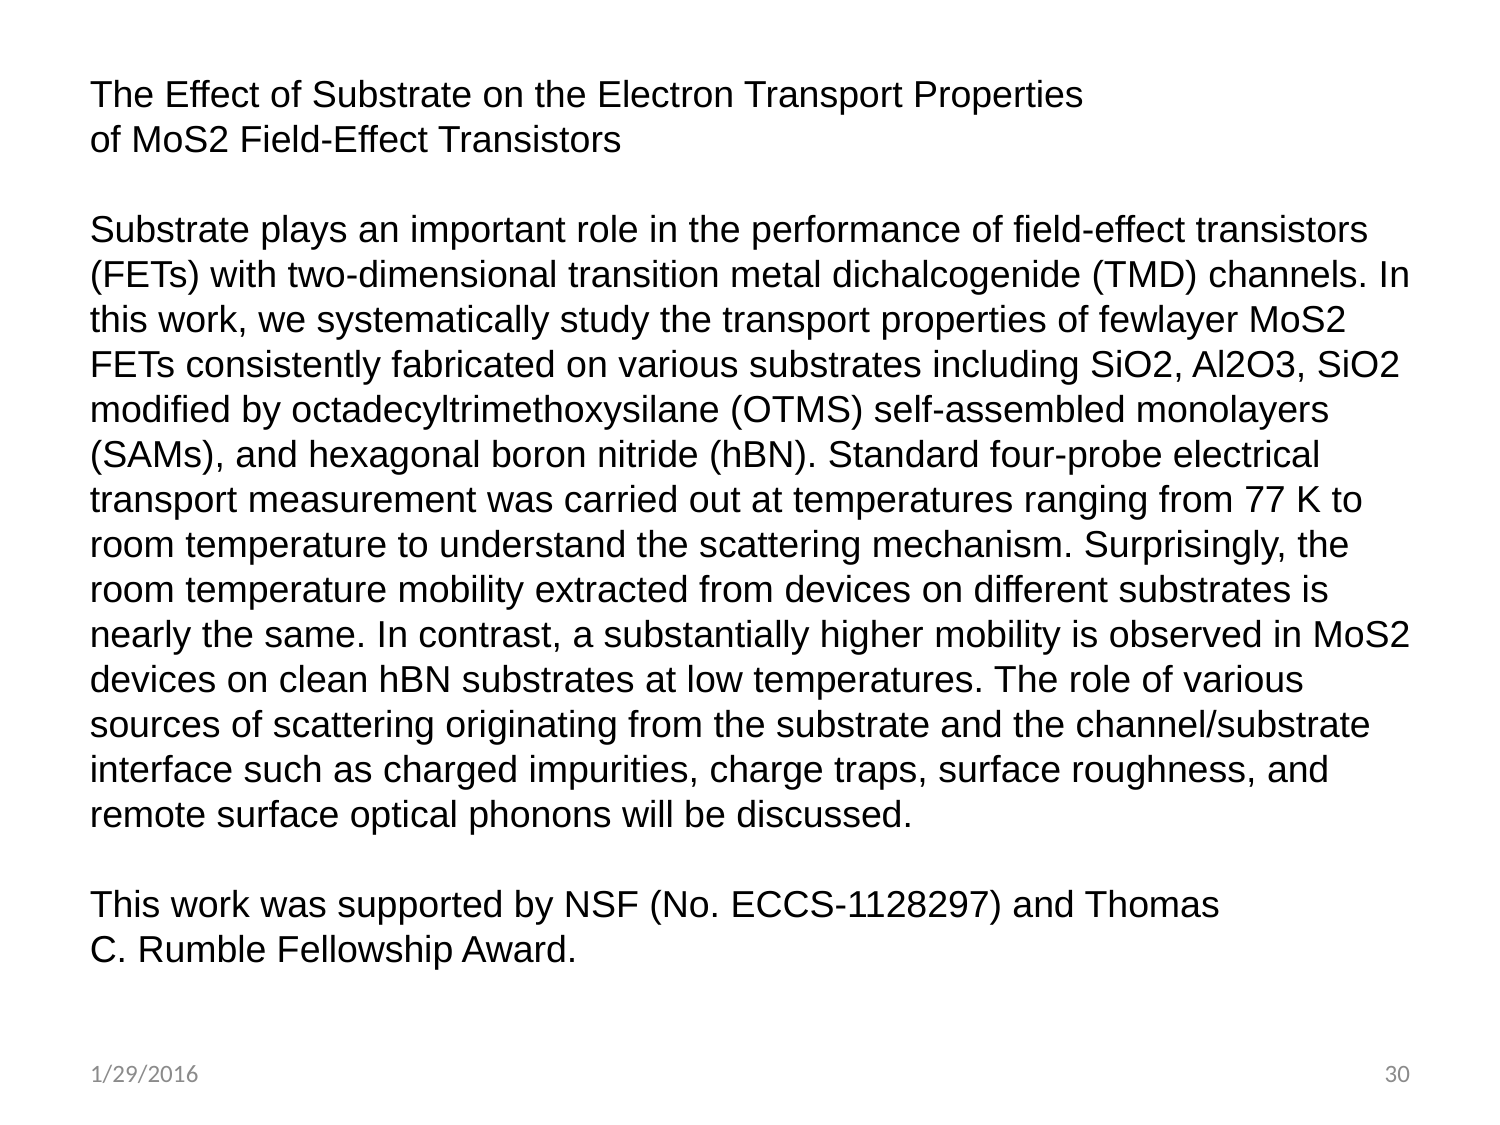

The Effect of Substrate on the Electron Transport Properties
of MoS2 Field-Effect Transistors

Substrate plays an important role in the performance of field-effect transistors (FETs) with two-dimensional transition metal dichalcogenide (TMD) channels. In this work, we systematically study the transport properties of fewlayer MoS2 FETs consistently fabricated on various substrates including SiO2, Al2O3, SiO2 modified by octadecyltrimethoxysilane (OTMS) self-assembled monolayers (SAMs), and hexagonal boron nitride (hBN). Standard four-probe electrical transport measurement was carried out at temperatures ranging from 77 K to room temperature to understand the scattering mechanism. Surprisingly, the room temperature mobility extracted from devices on different substrates is nearly the same. In contrast, a substantially higher mobility is observed in MoS2 devices on clean hBN substrates at low temperatures. The role of various sources of scattering originating from the substrate and the channel/substrate interface such as charged impurities, charge traps, surface roughness, and remote surface optical phonons will be discussed.

This work was supported by NSF (No. ECCS-1128297) and Thomas
C. Rumble Fellowship Award.
1/29/2016
30